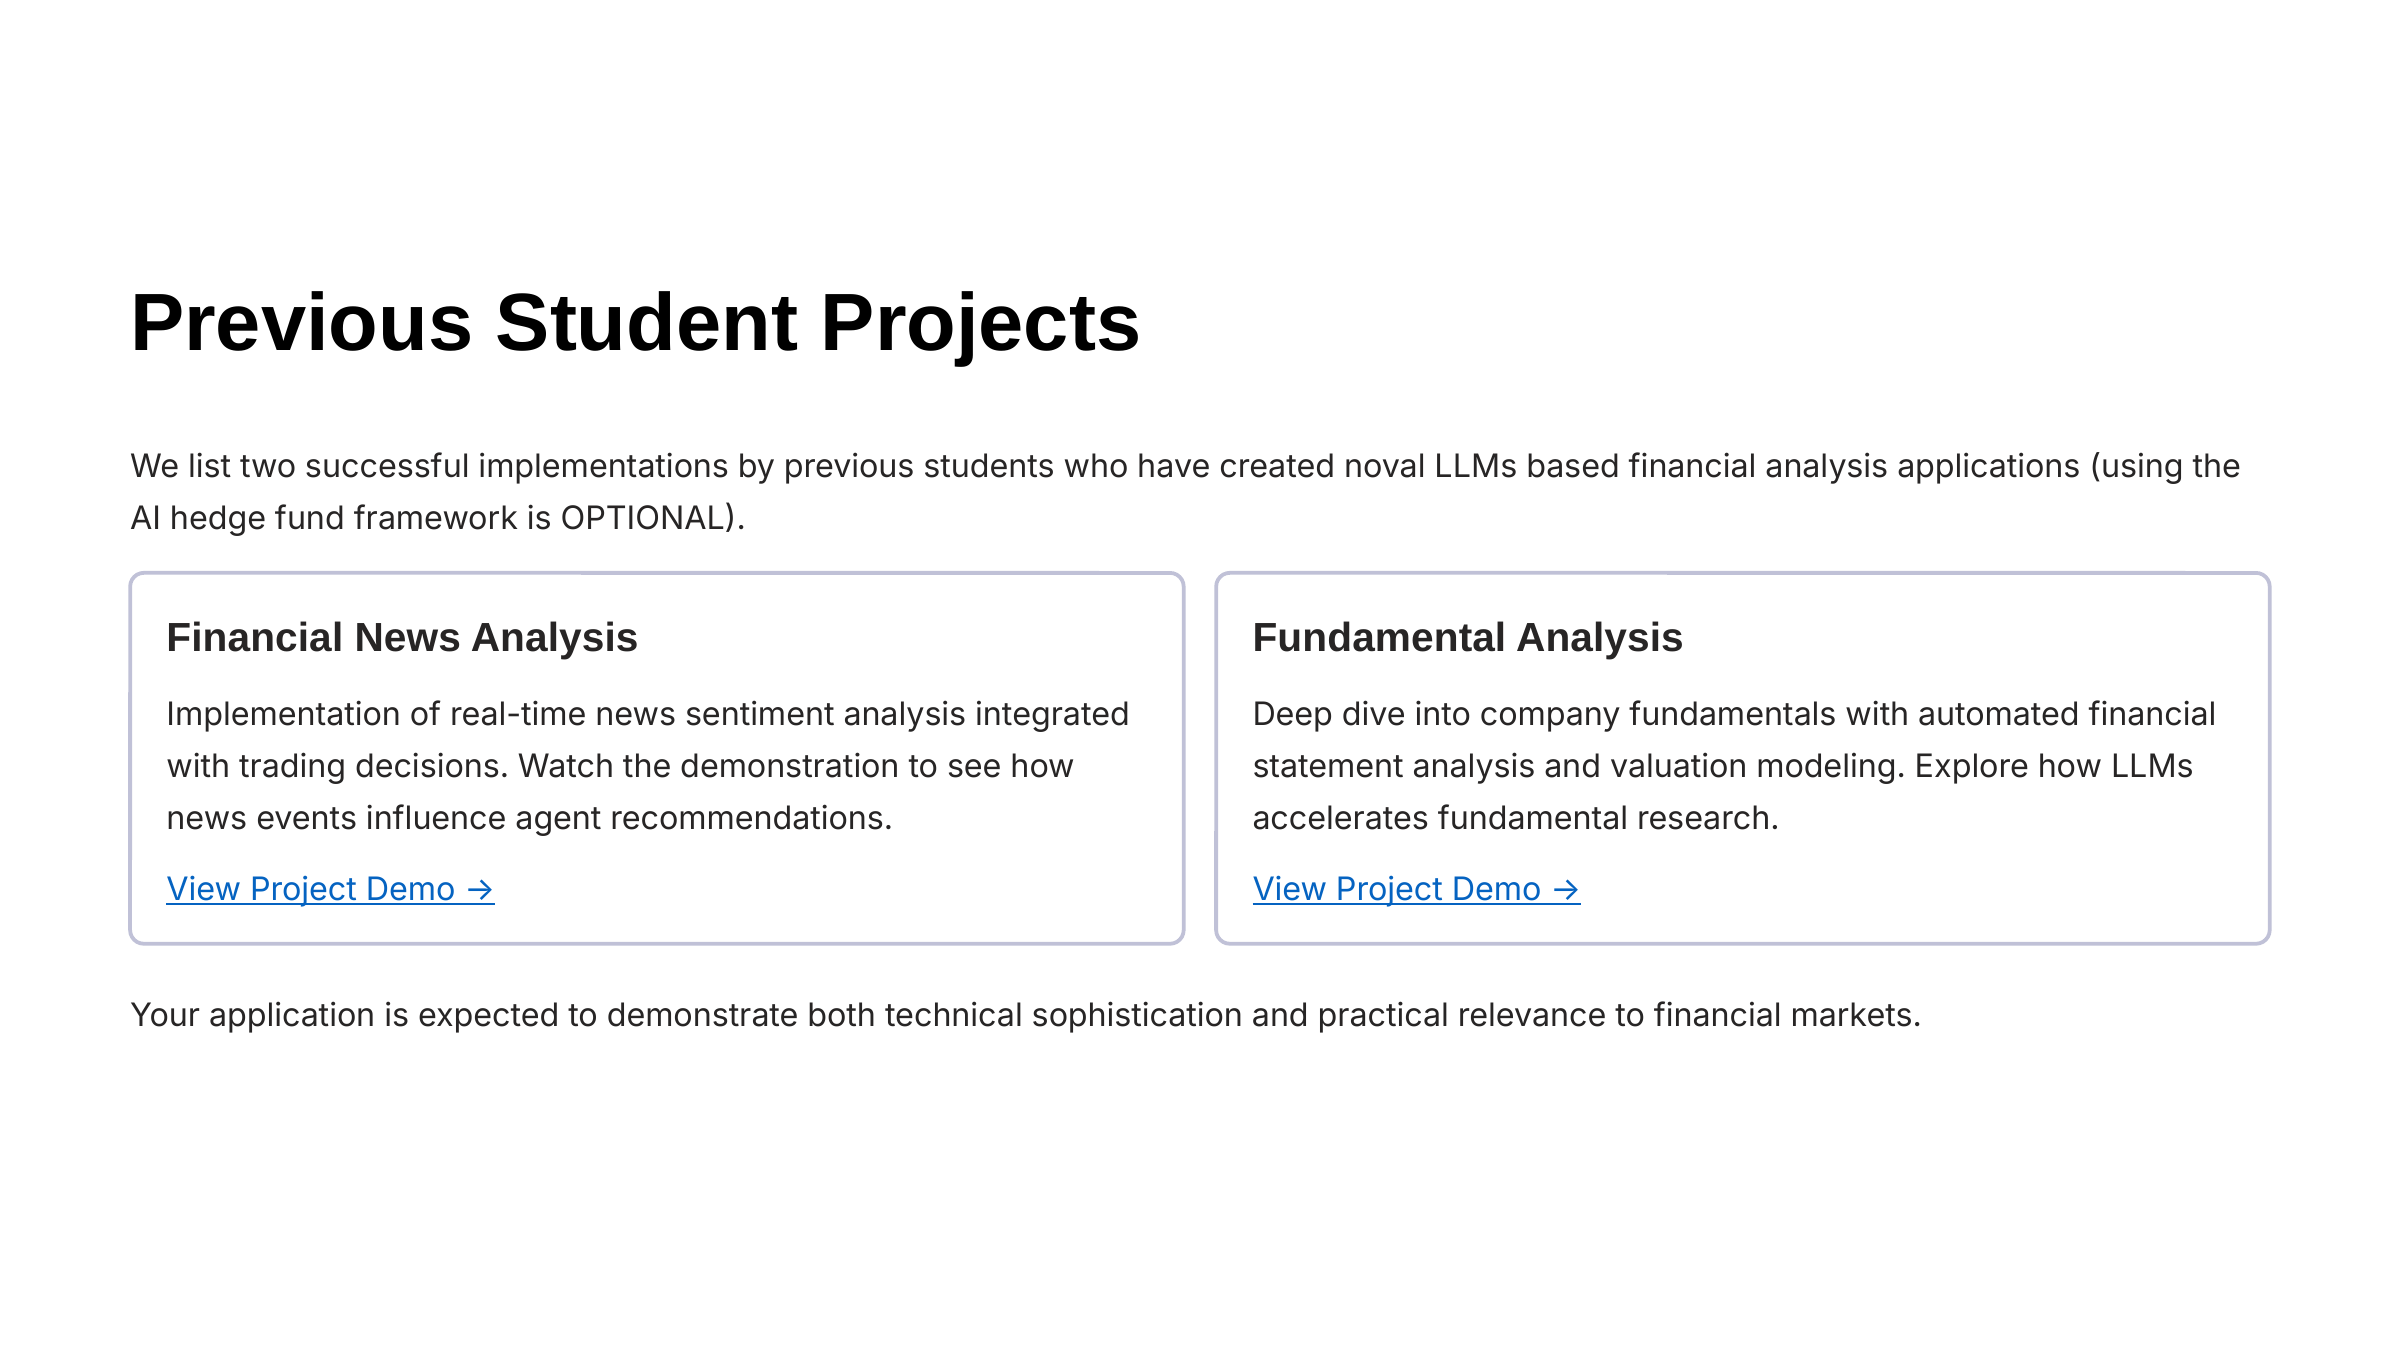

Previous Student Projects
We list two successful implementations by previous students who have created noval LLMs based financial analysis applications (using the AI hedge fund framework is OPTIONAL).

Financial News Analysis
Fundamental Analysis
Implementation of real-time news sentiment analysis integrated with trading decisions. Watch the demonstration to see how news events influence agent recommendations.
Deep dive into company fundamentals with automated financial statement analysis and valuation modeling. Explore how LLMs accelerates fundamental research.
View Project Demo →
View Project Demo →
Your application is expected to demonstrate both technical sophistication and practical relevance to financial markets.